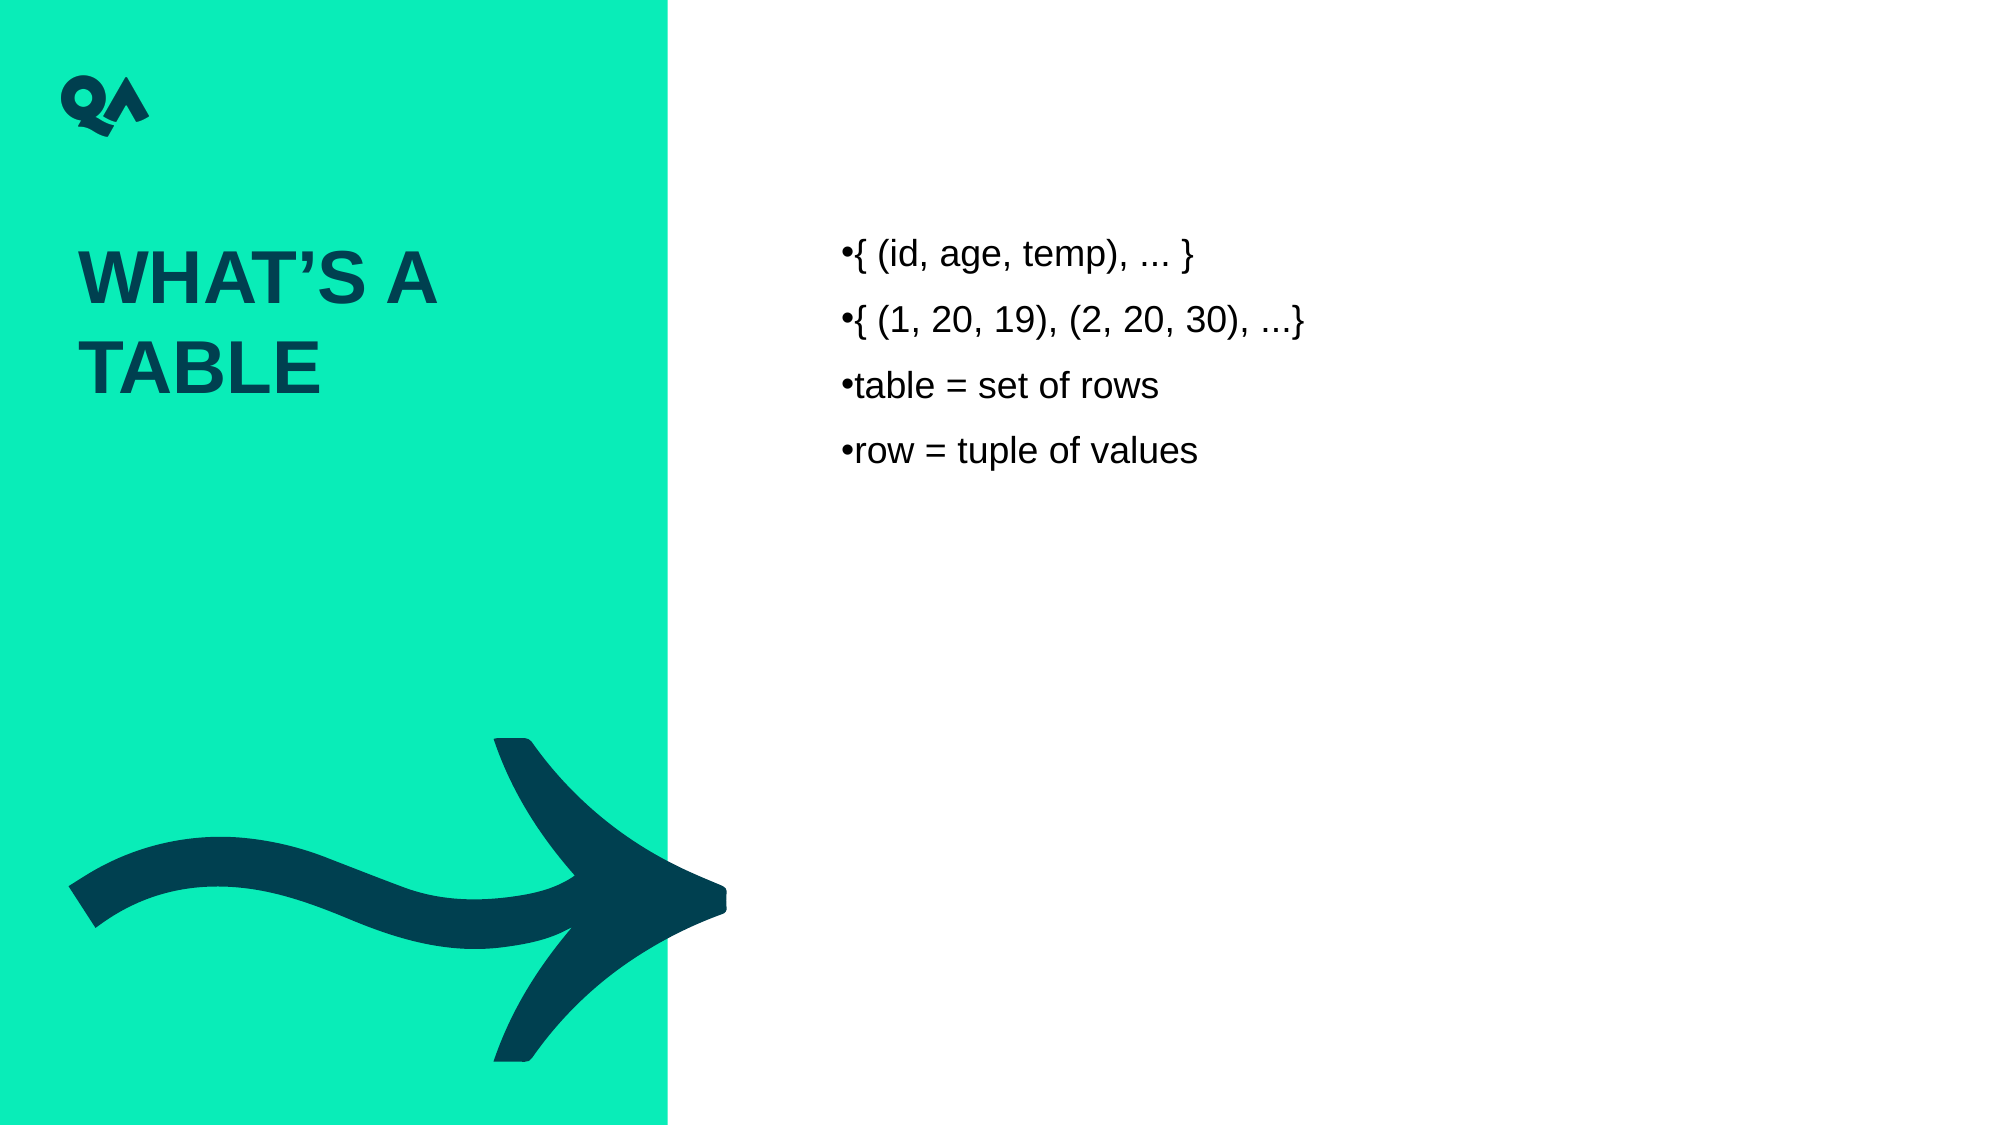

What’s a table
{ (id, age, temp), ... }
{ (1, 20, 19), (2, 20, 30), ...}
table = set of rows
row = tuple of values